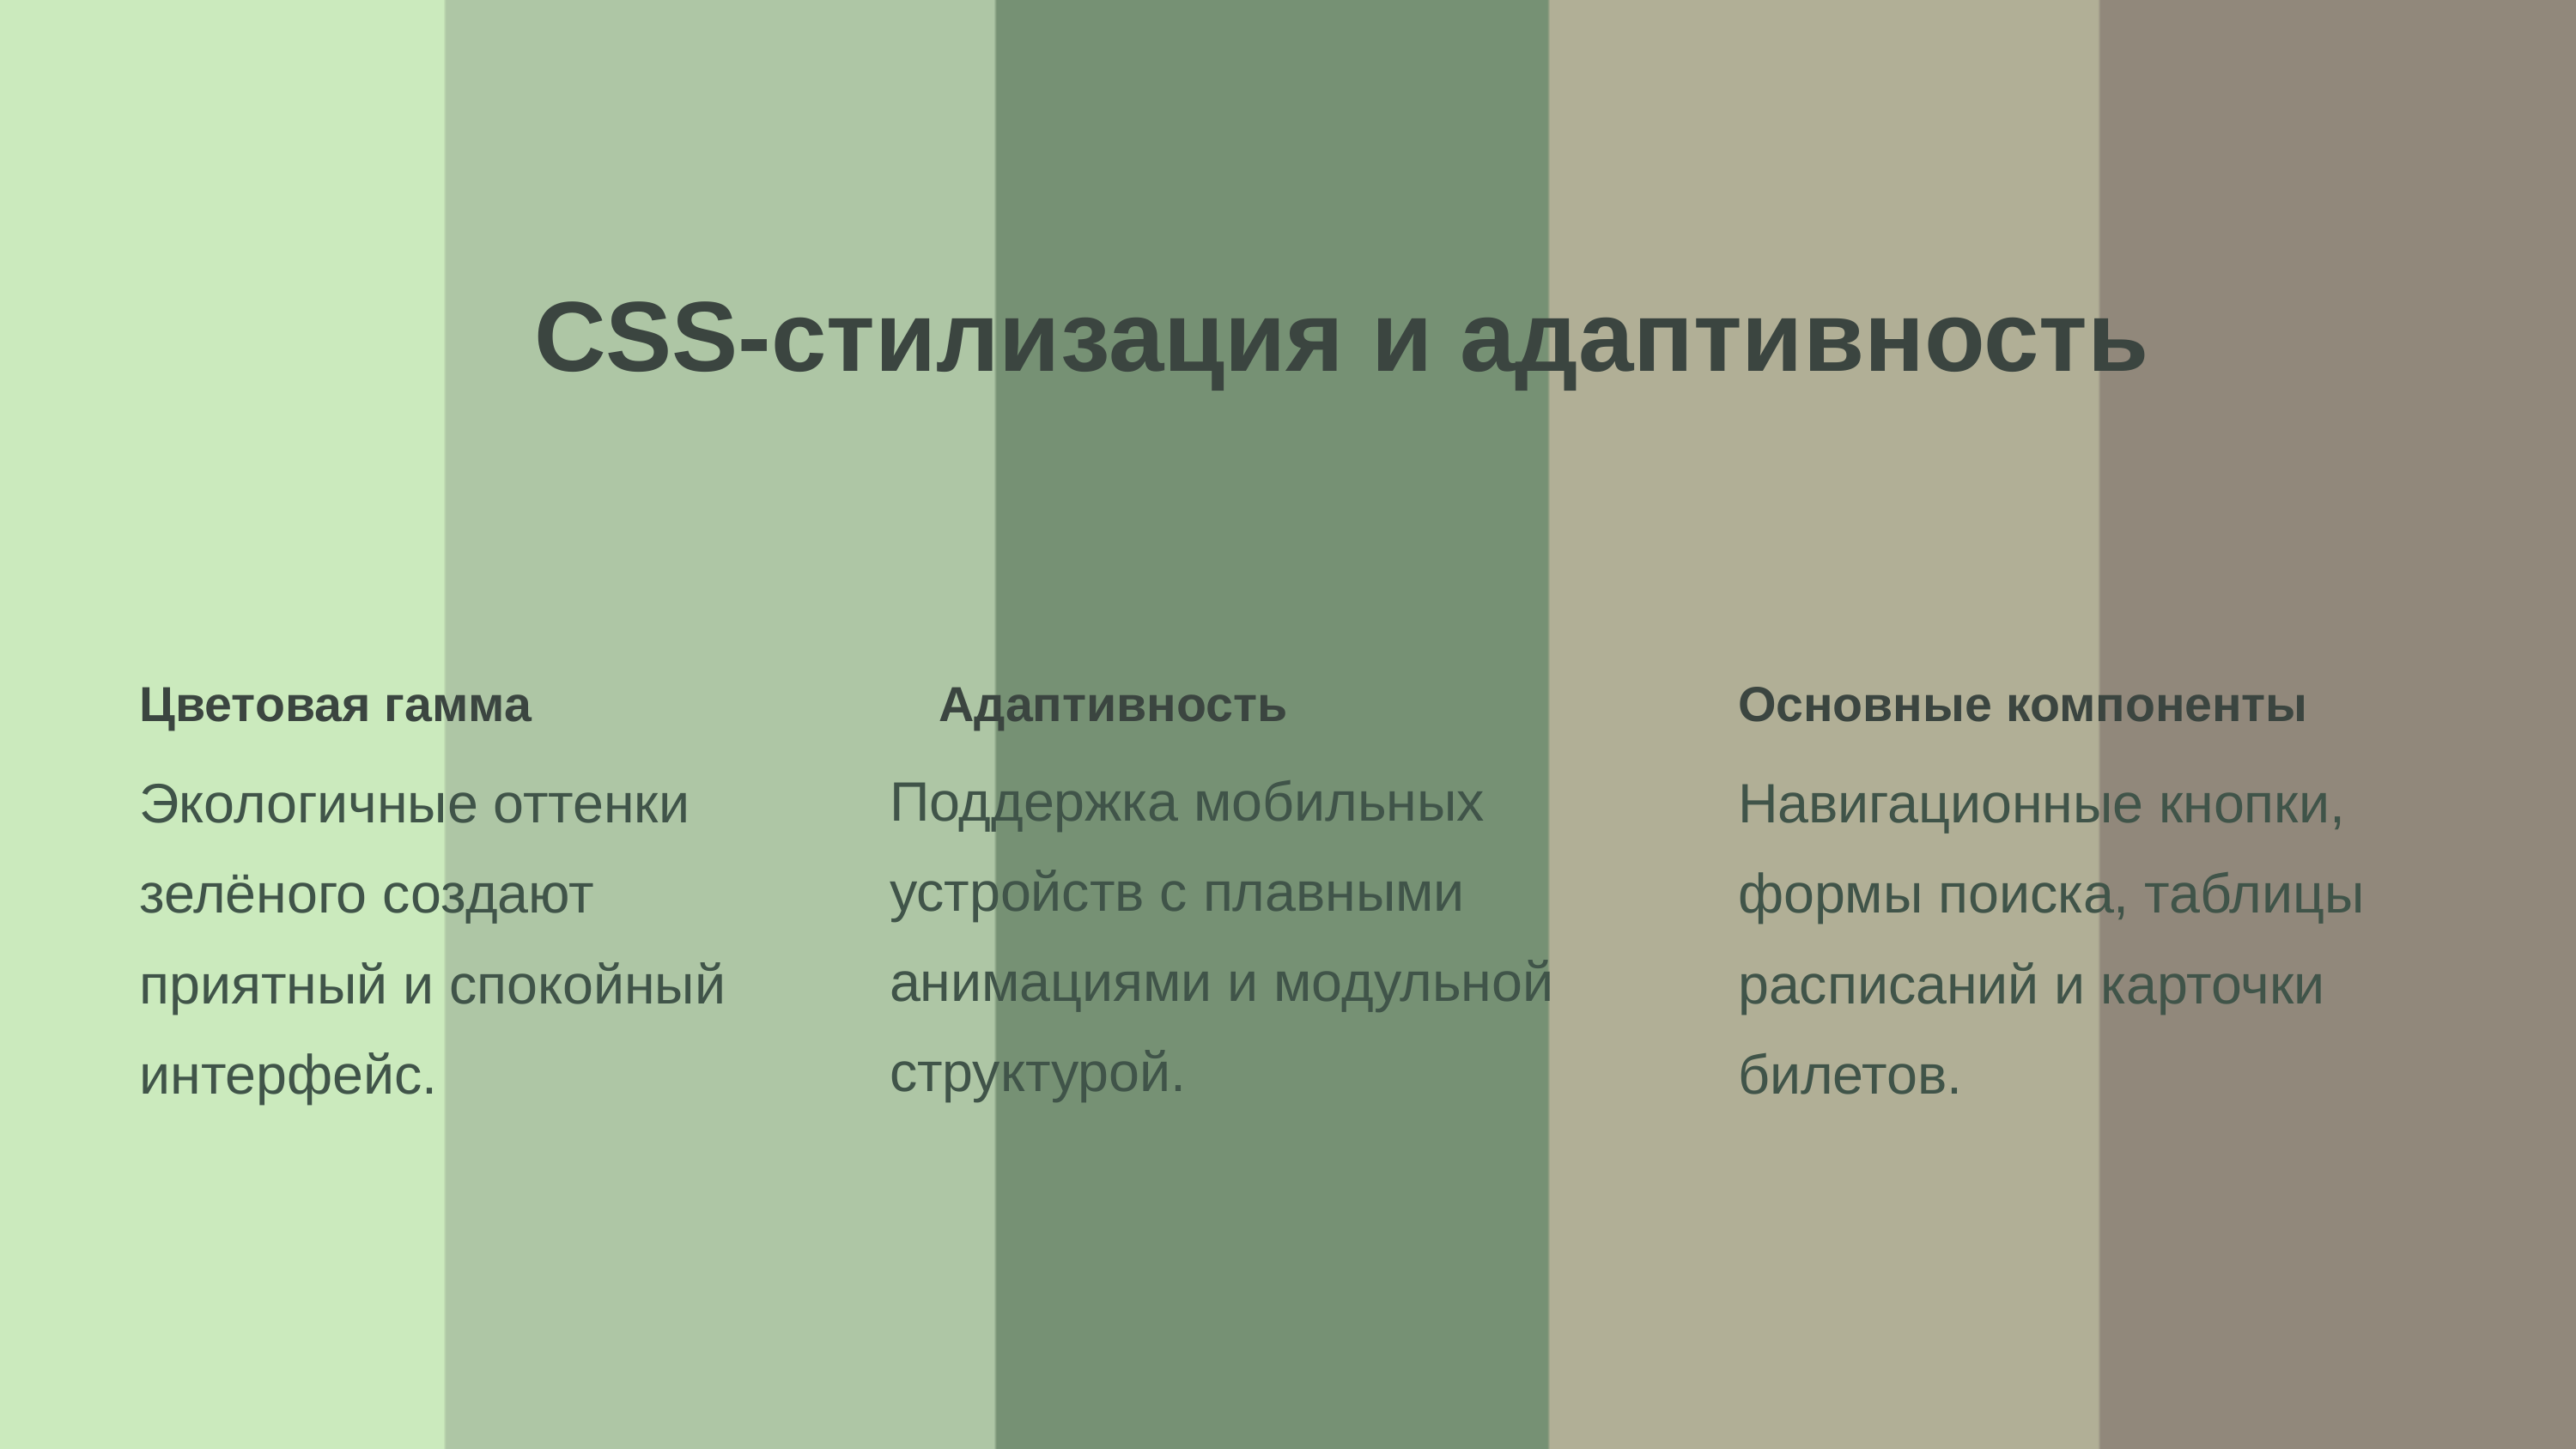

CSS-стилизация и адаптивность

Цветовая гамма

Адаптивность

Основные компоненты

Поддержка мобильных устройств с плавными анимациями и модульной структурой.

Навигационные кнопки, формы поиска, таблицы расписаний и карточки билетов.

Экологичные оттенки зелёного создают приятный и спокойный интерфейс.